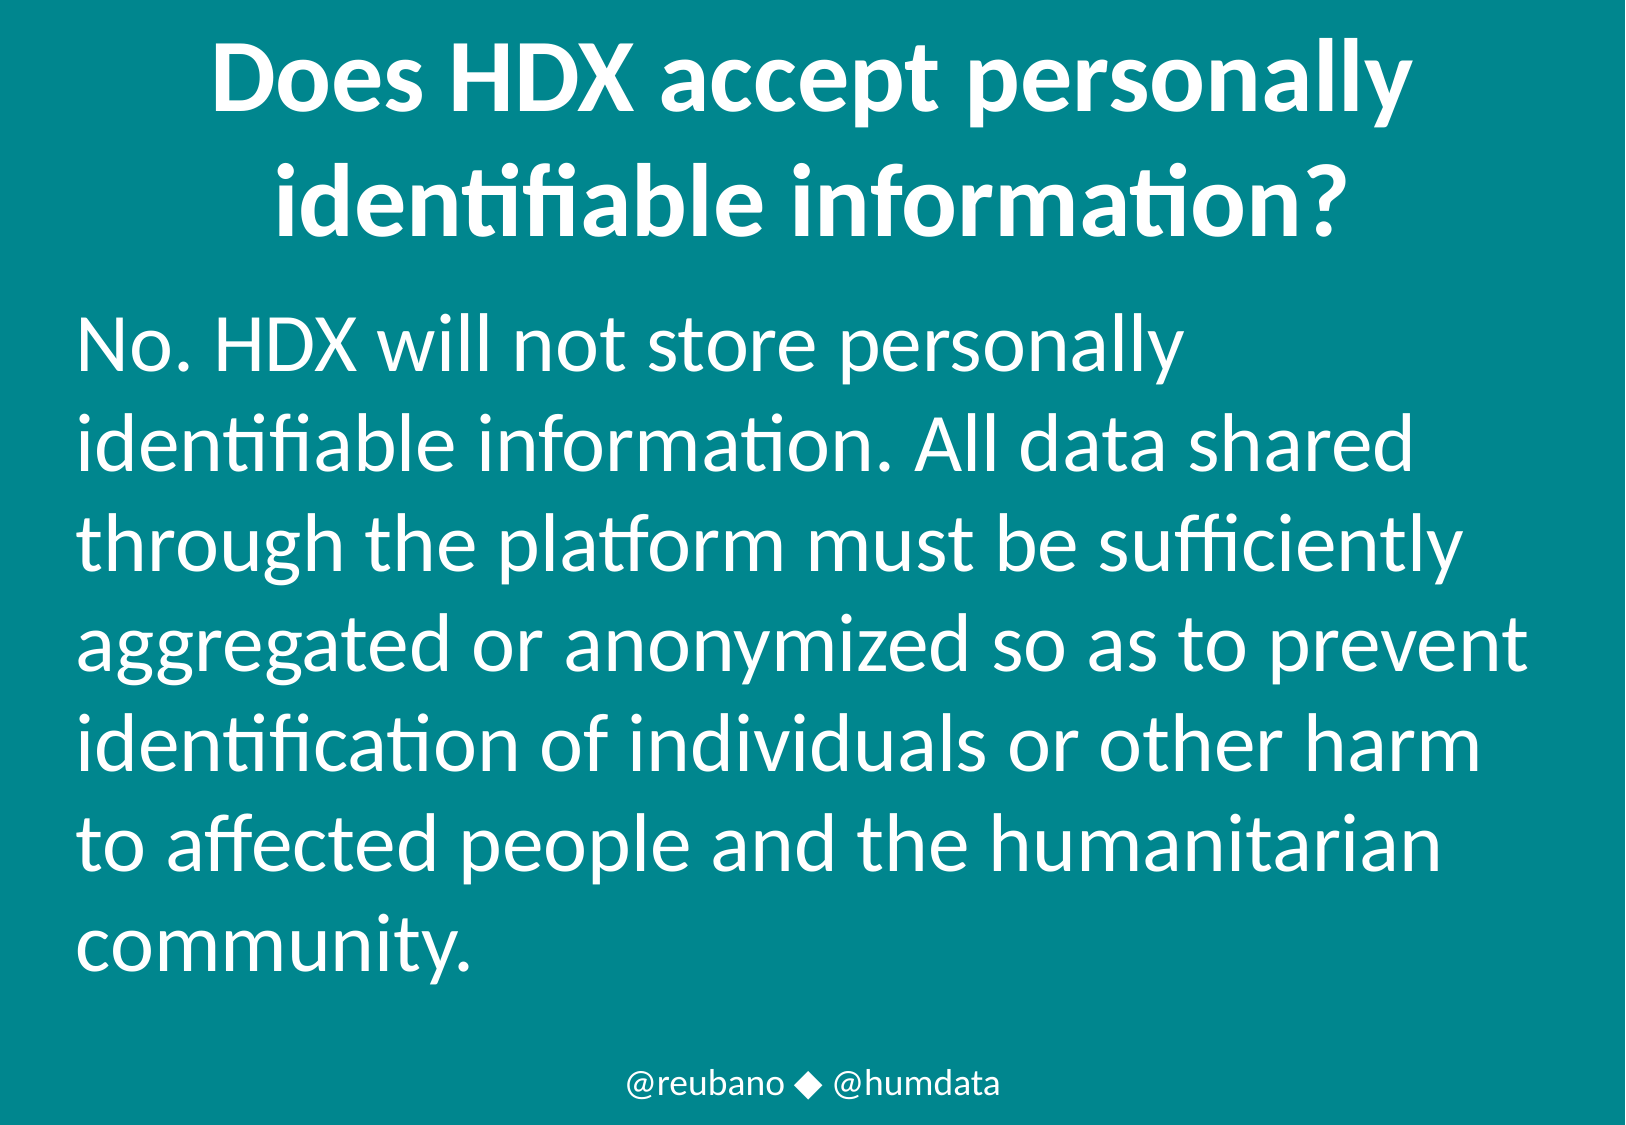

Does HDX accept personally identifiable information?
No. HDX will not store personally identifiable information. All data shared through the platform must be sufficiently aggregated or anonymized so as to prevent identification of individuals or other harm to affected people and the humanitarian community.
@reubano ◆ @humdata